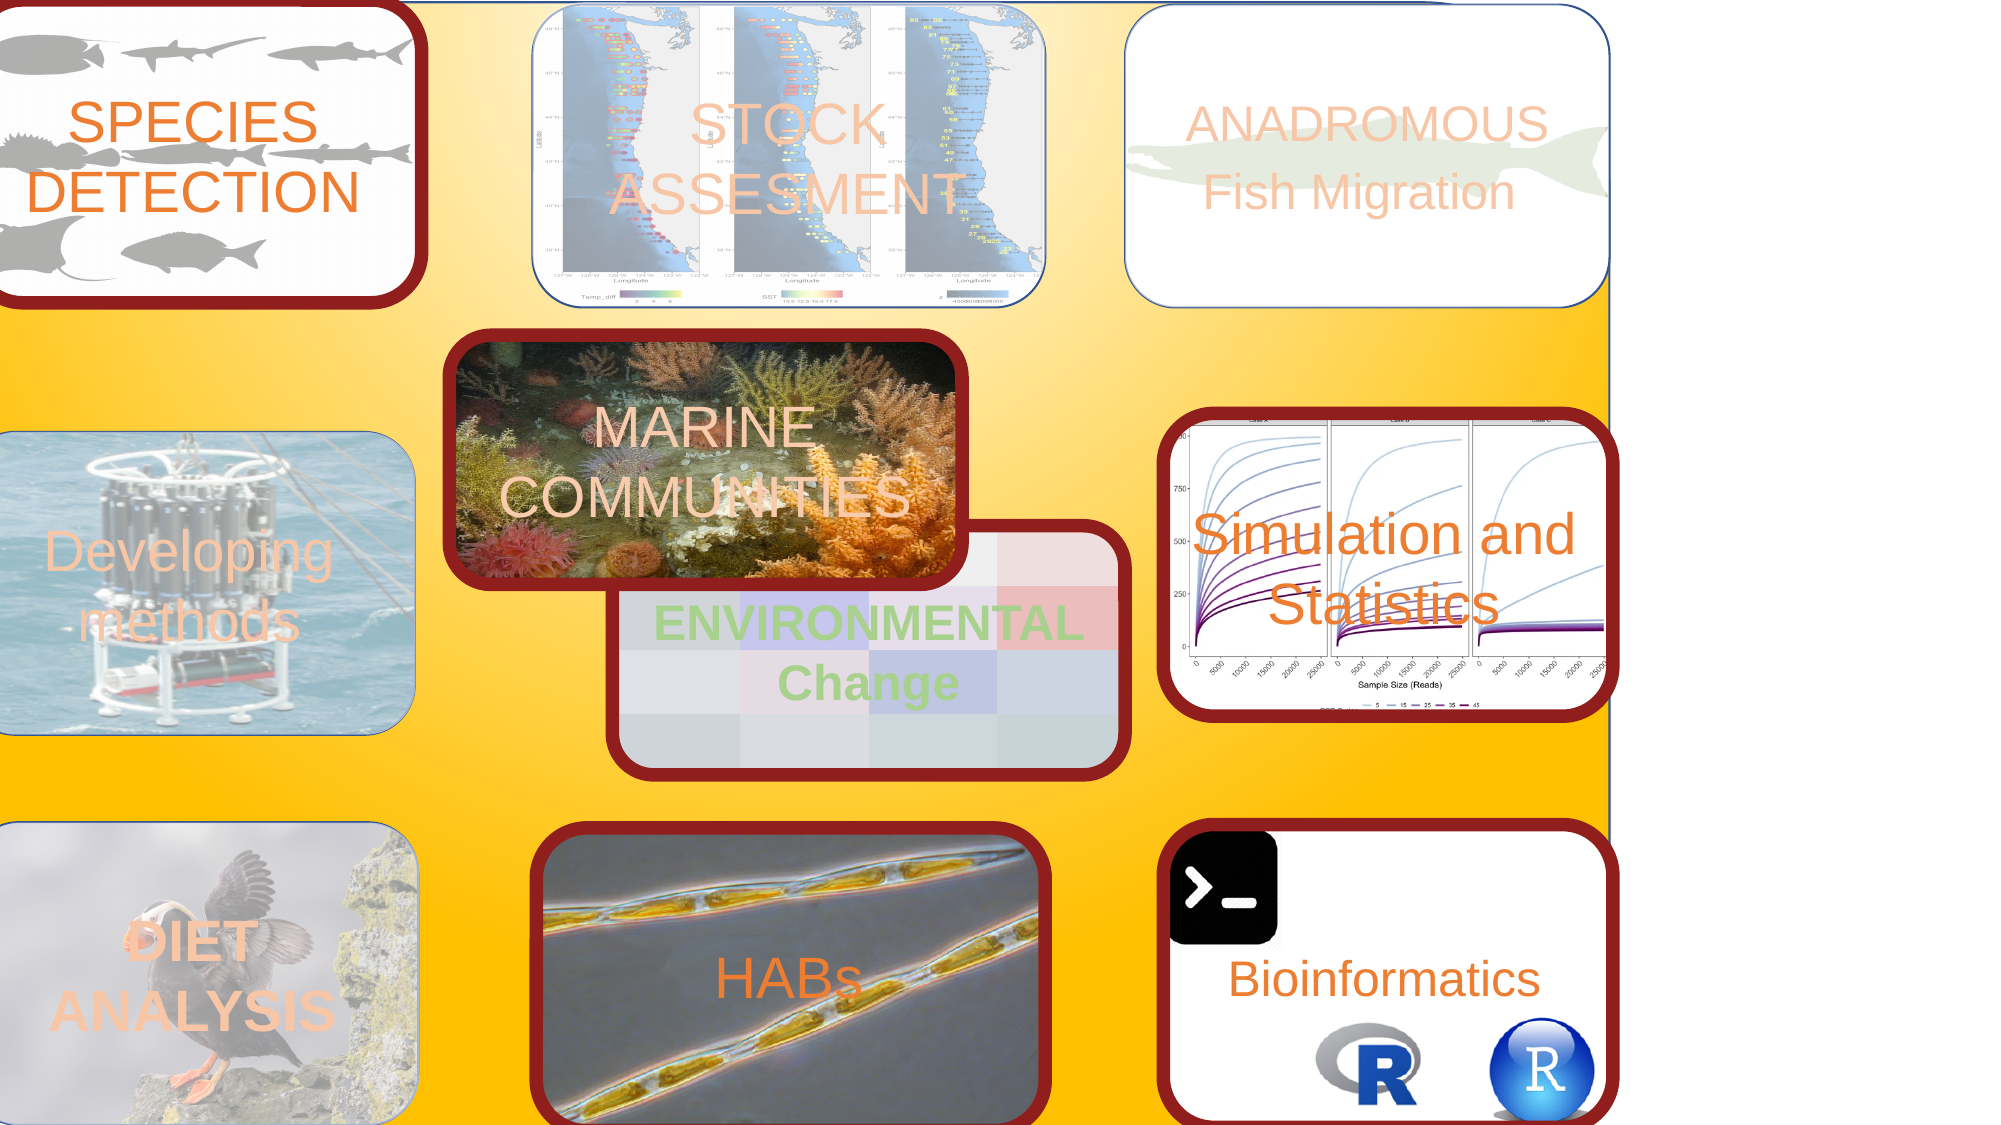

SPECIES DETECTION

STOCK ASSESMENT
ANADROMOUS
Fish Migration
MARINE COMMUNITIES

Simulation and Statistics

Developing methods
ENVIRONMENTAL Change

DIET ANALYSIS

HABs

Bioinformatics